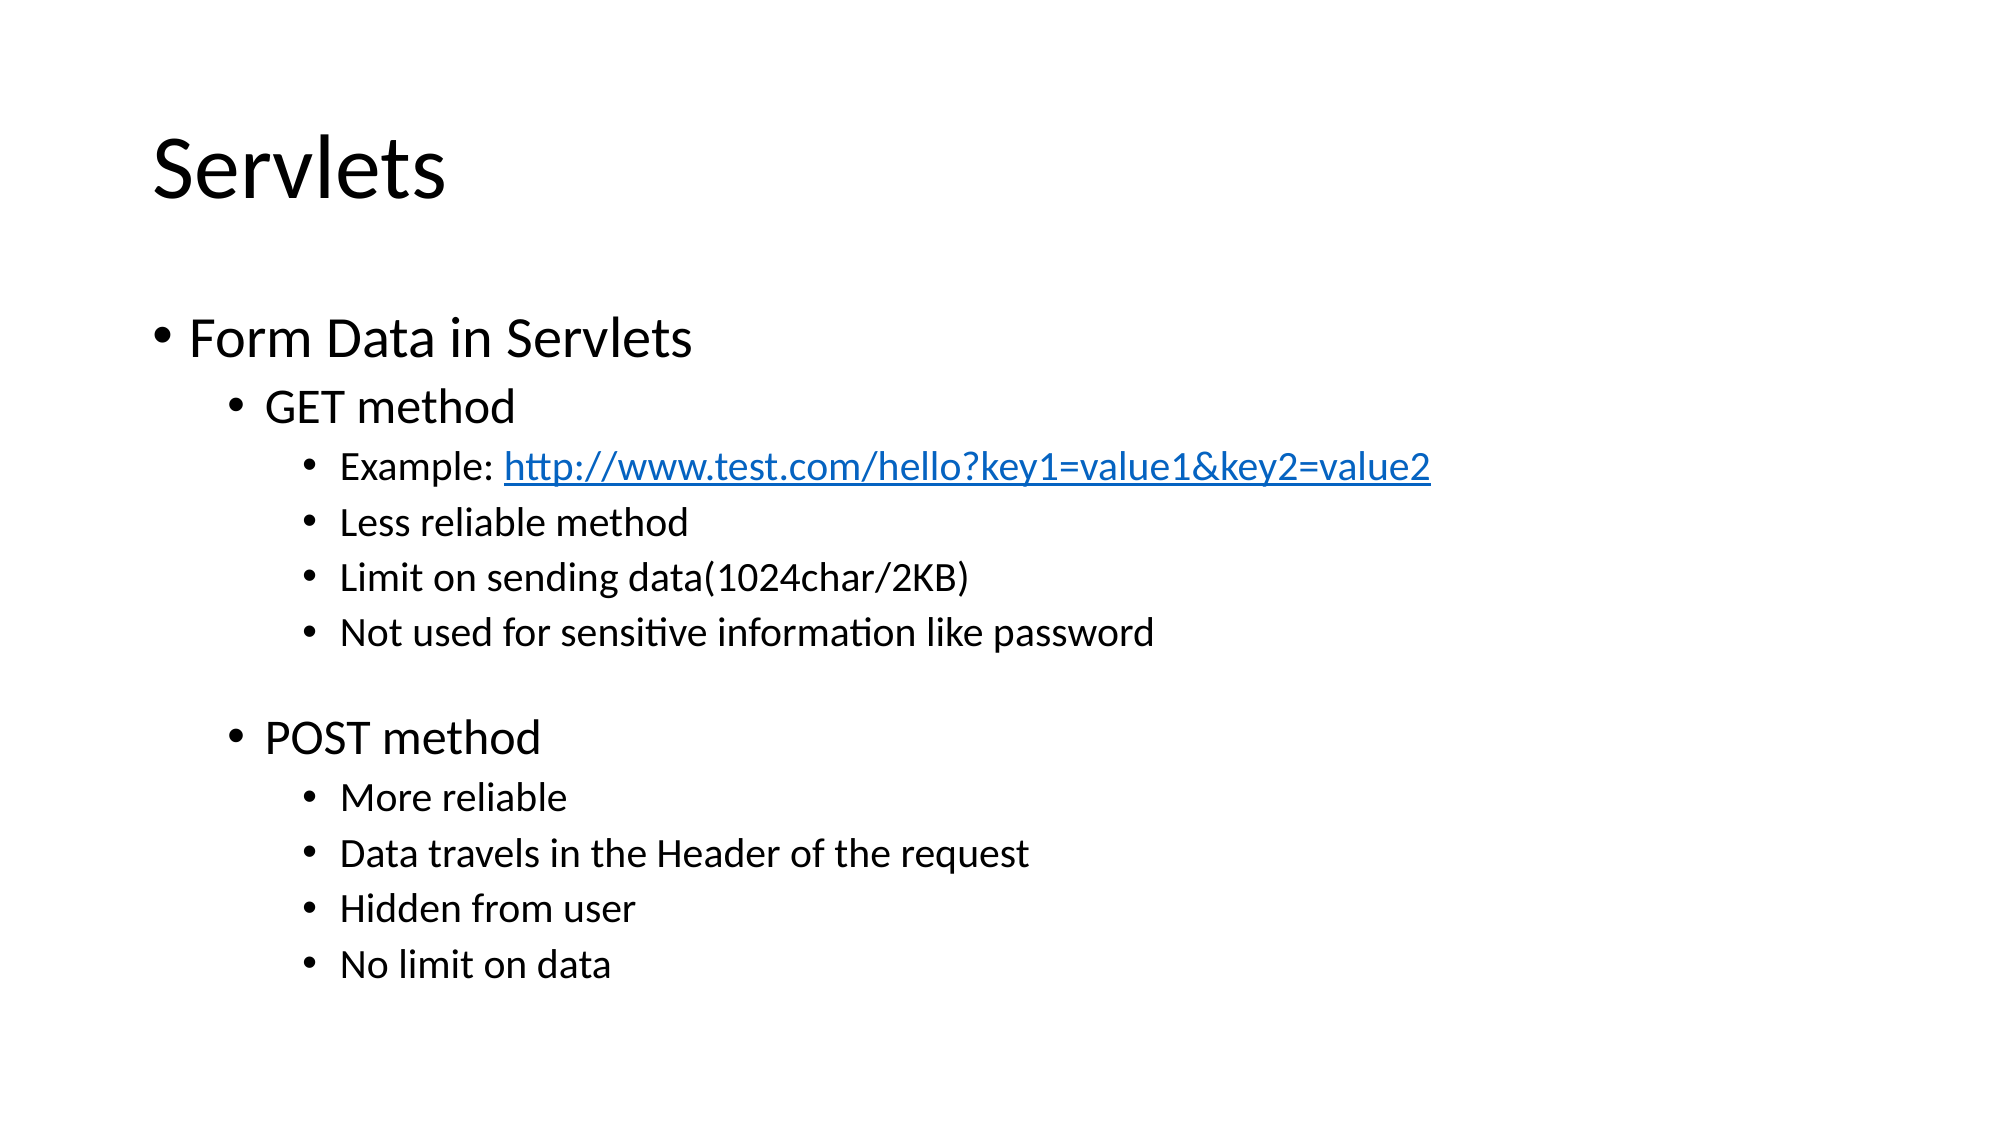

# Servlets
Form Data in Servlets
GET method
Example: http://www.test.com/hello?key1=value1&key2=value2
Less reliable method
Limit on sending data(1024char/2KB)
Not used for sensitive information like password
POST method
More reliable
Data travels in the Header of the request
Hidden from user
No limit on data